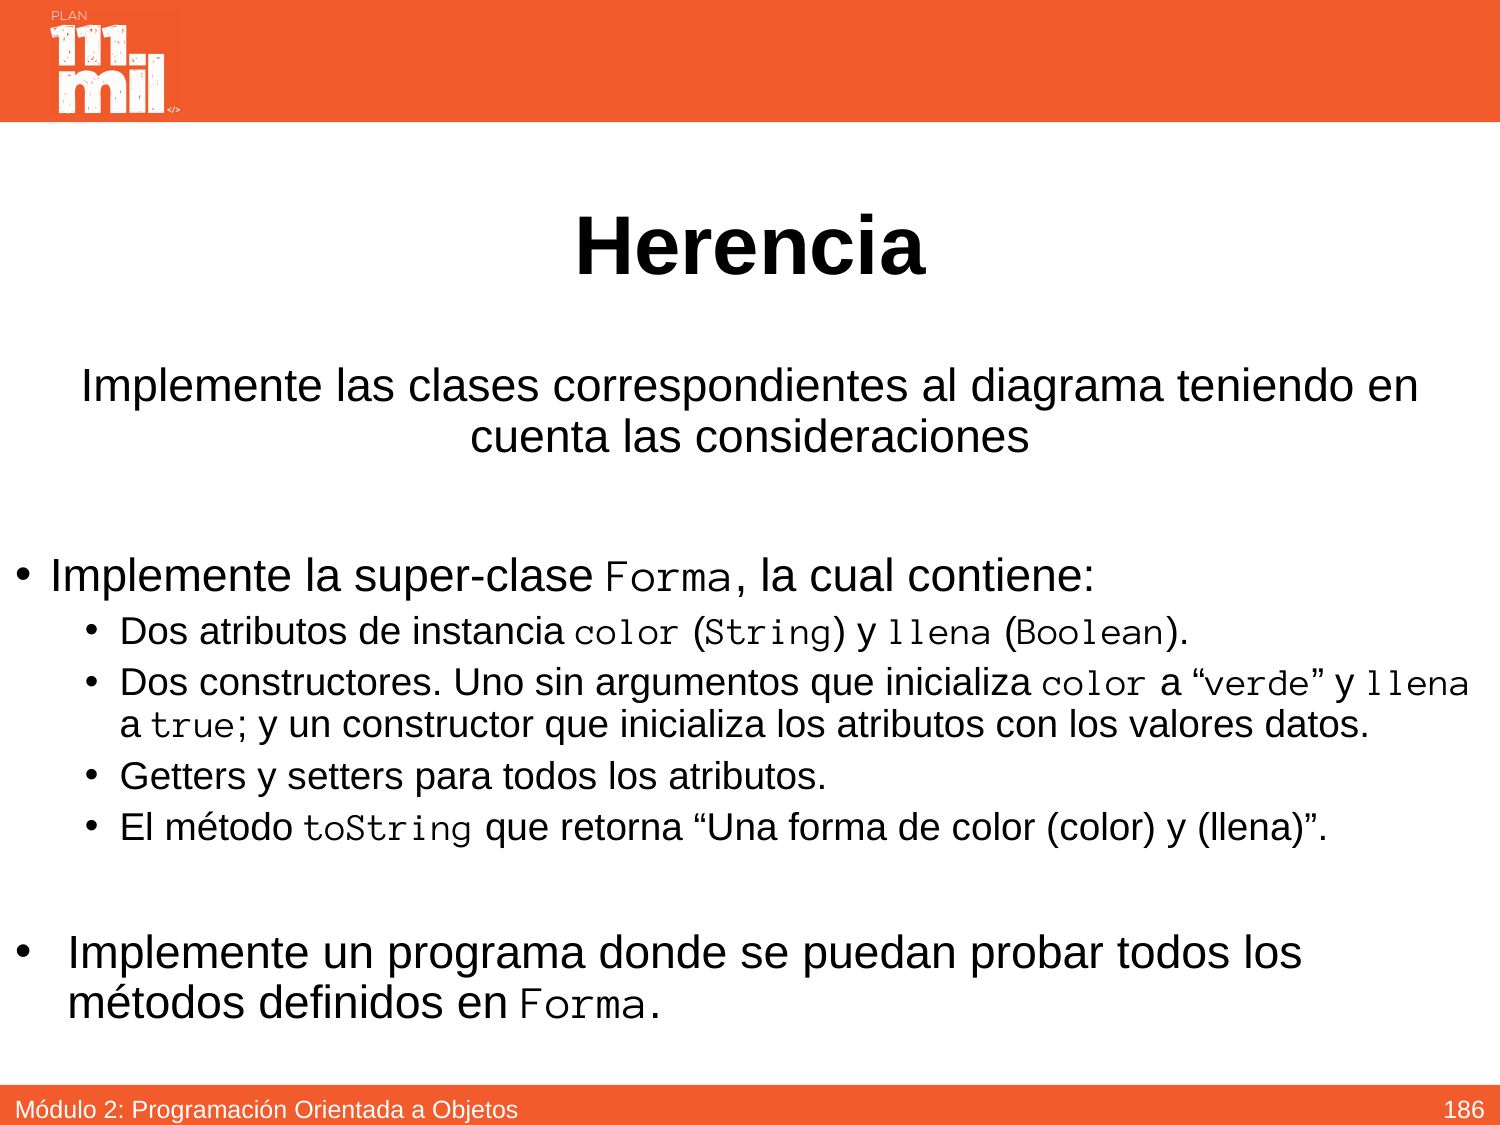

# Herencia
Implemente las clases correspondientes al diagrama teniendo en cuenta las consideraciones

Implemente la super-clase Forma, la cual contiene:
Dos atributos de instancia color (String) y llena (Boolean).
Dos constructores. Uno sin argumentos que inicializa color a “verde” y llena a true; y un constructor que inicializa los atributos con los valores datos.
Getters y setters para todos los atributos.
El método toString que retorna “Una forma de color (color) y (llena)”.

Implemente un programa donde se puedan probar todos los métodos definidos en Forma.
186
Módulo 2: Programación Orientada a Objetos